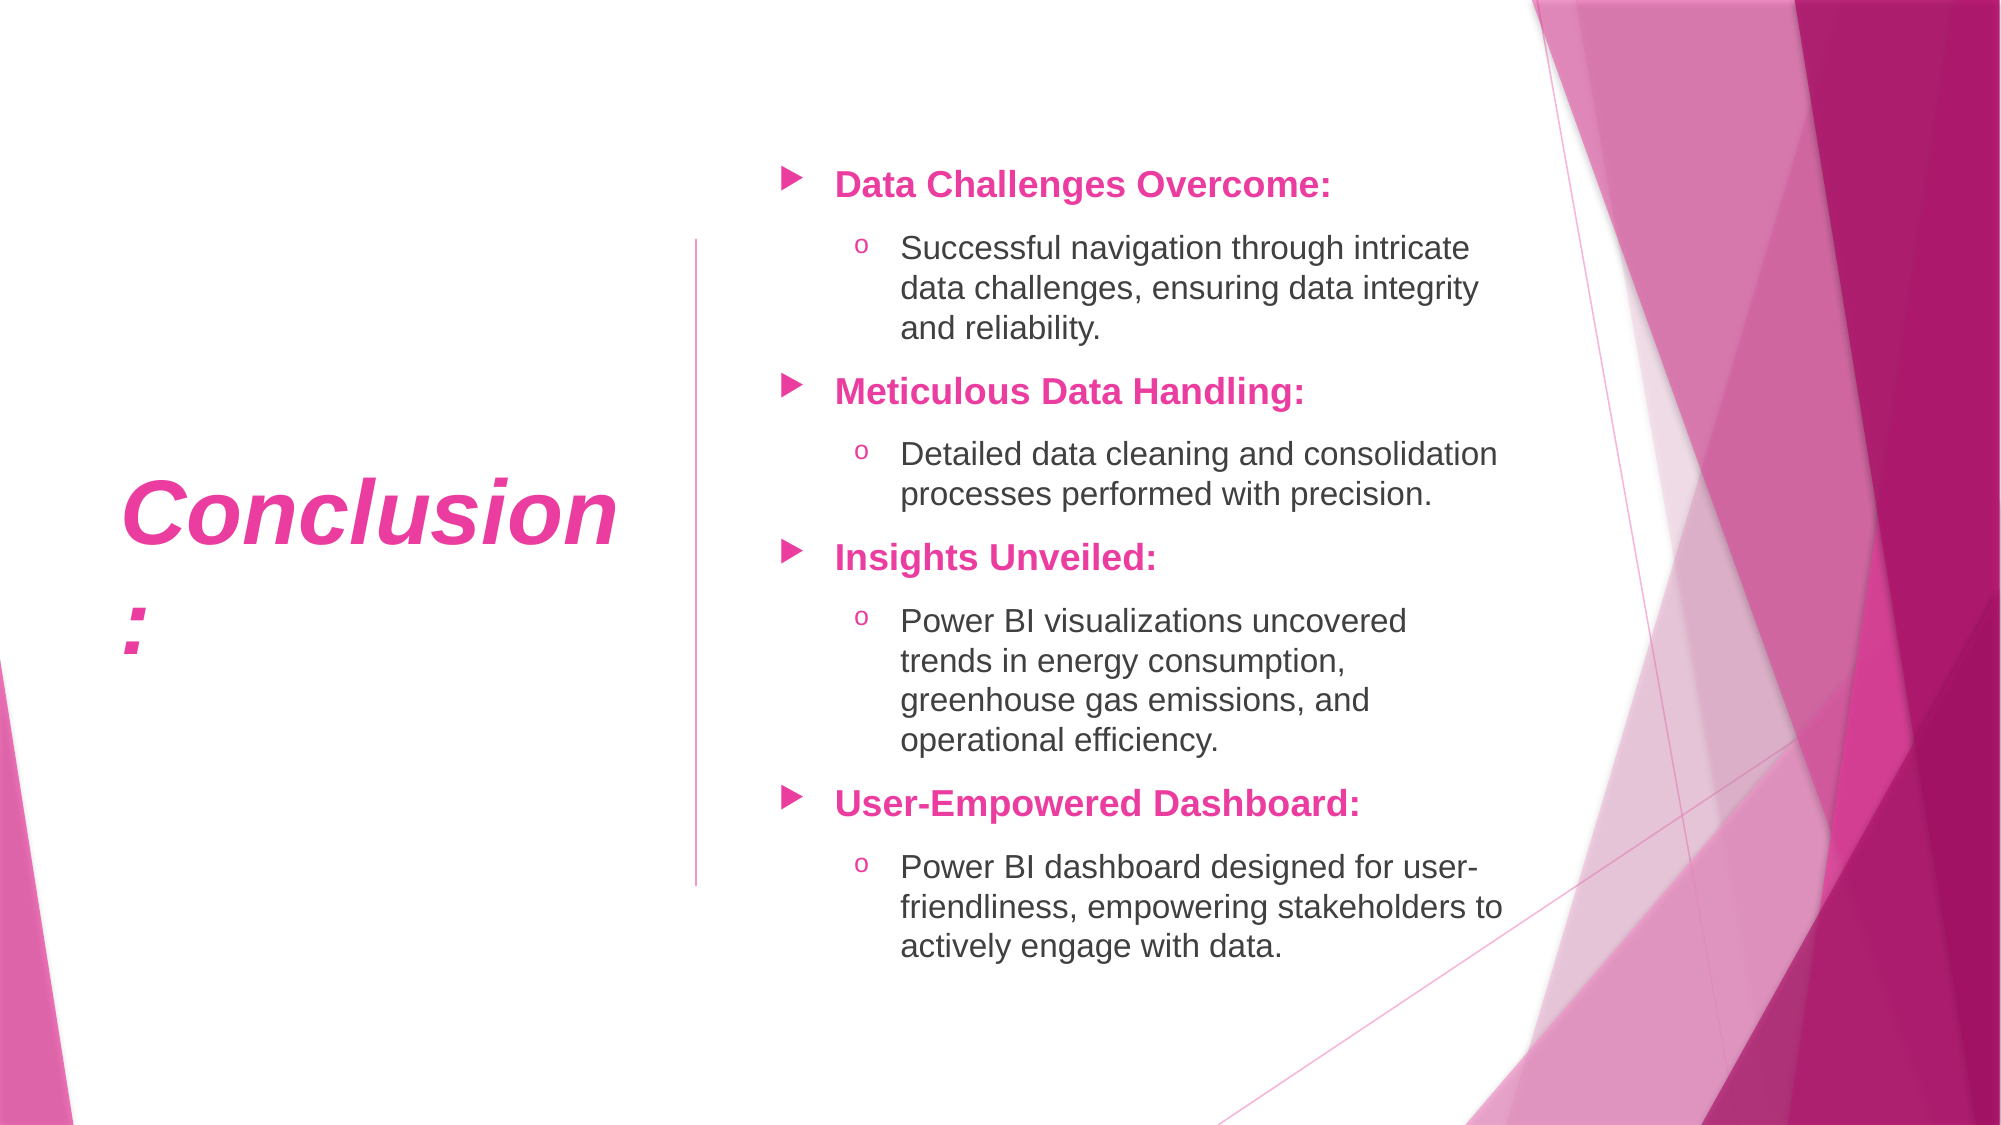

# Conclusion:
Data Challenges Overcome:
Successful navigation through intricate data challenges, ensuring data integrity and reliability.
Meticulous Data Handling:
Detailed data cleaning and consolidation processes performed with precision.
Insights Unveiled:
Power BI visualizations uncovered trends in energy consumption, greenhouse gas emissions, and operational efficiency.
User-Empowered Dashboard:
Power BI dashboard designed for user-friendliness, empowering stakeholders to actively engage with data.